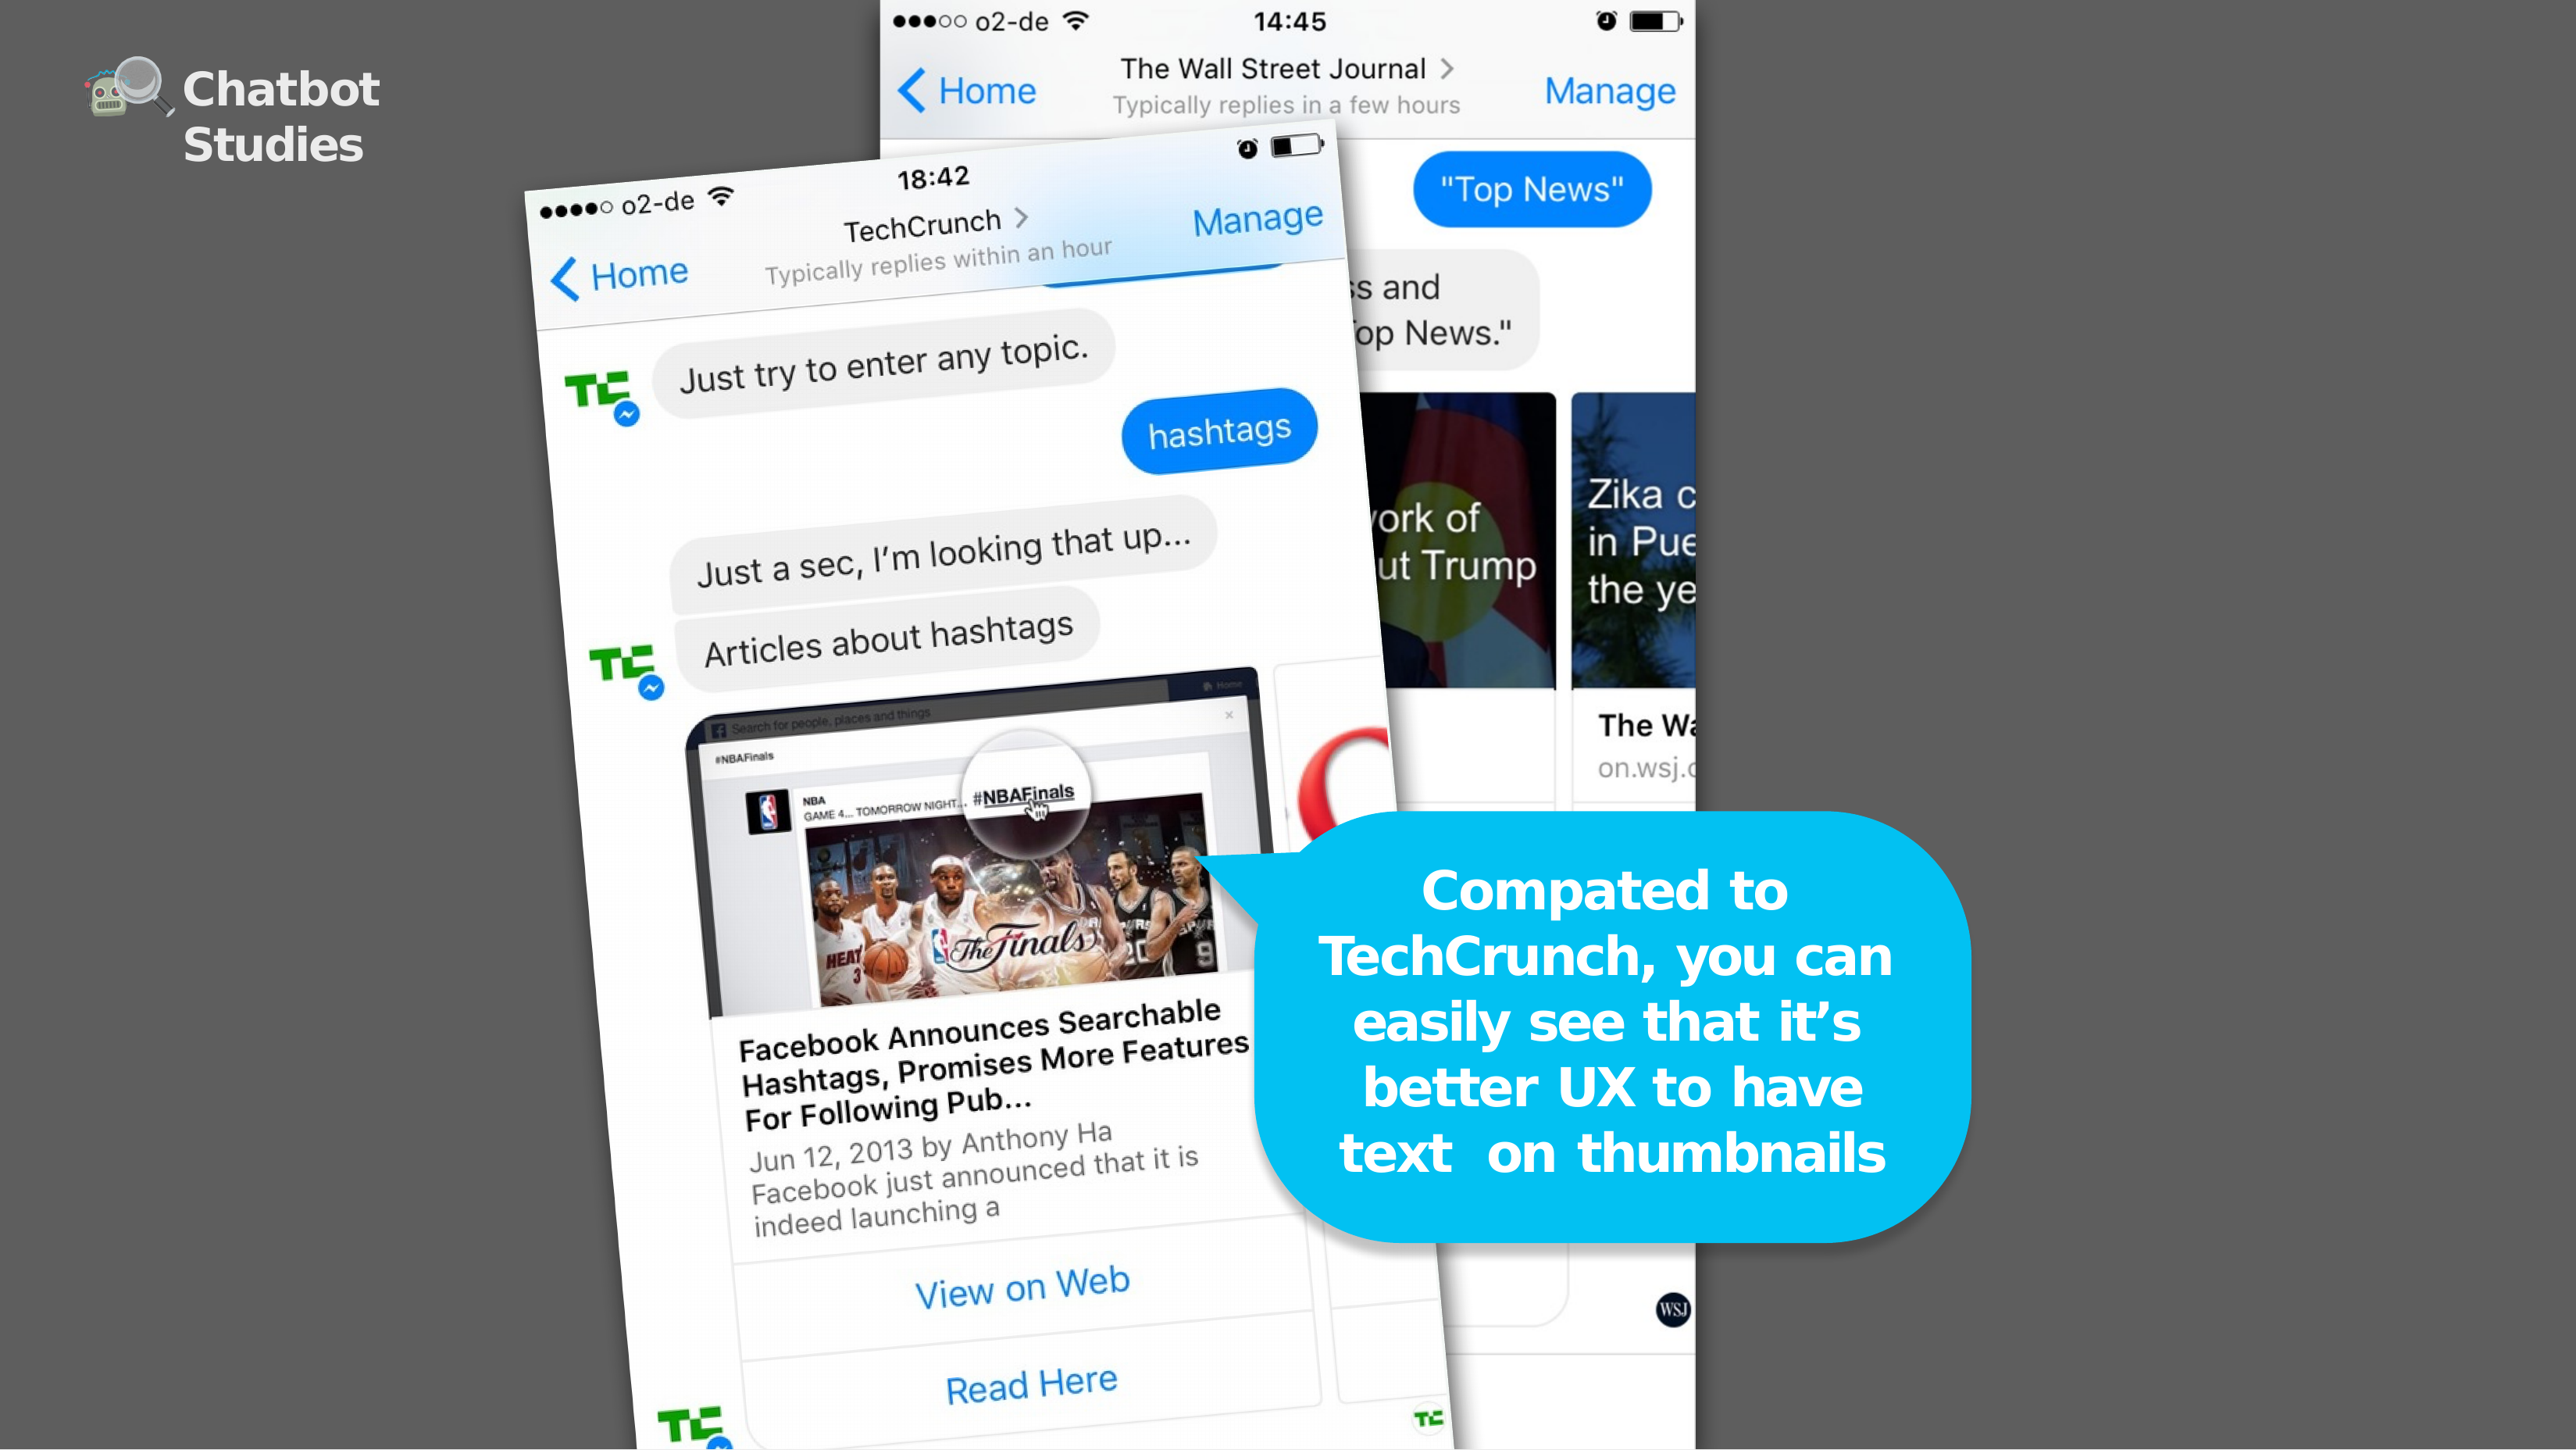

Chatbot Studies

Compated to  TechCrunch, you can  easily see that it’s  better UX to have text  on thumbnails